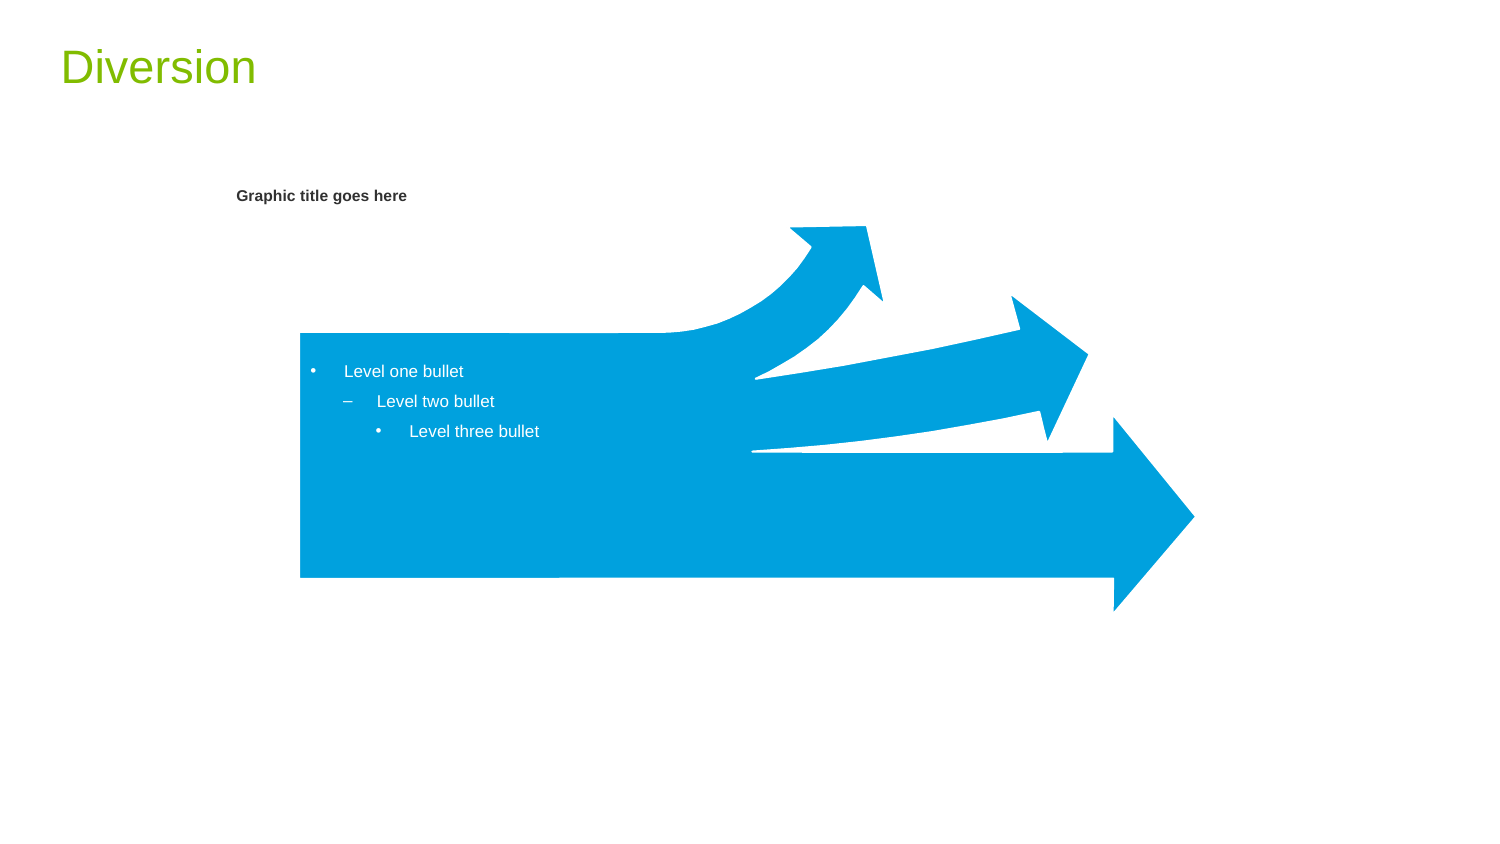

# Diversion
Graphic title goes here
Level one bullet
Level two bullet
Level three bullet